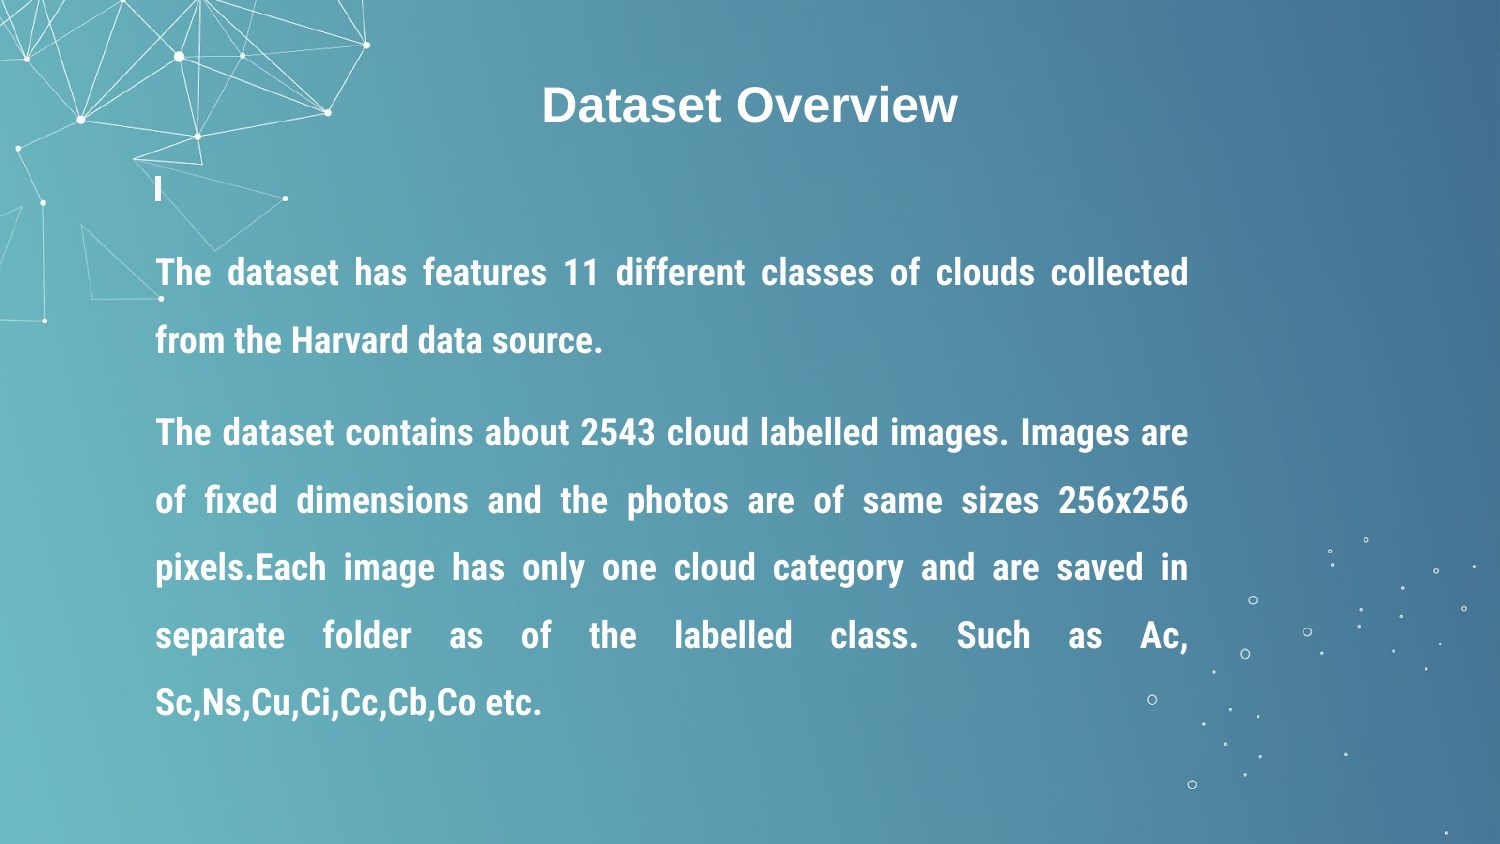

# Dataset Overview

The dataset has features 11 different classes of clouds collected from the Harvard data source.
The dataset contains about 2543 cloud labelled images. Images are of fixed dimensions and the photos are of same sizes 256x256 pixels.Each image has only one cloud category and are saved in separate folder as of the labelled class. Such as Ac, Sc,Ns,Cu,Ci,Cc,Cb,Co etc.